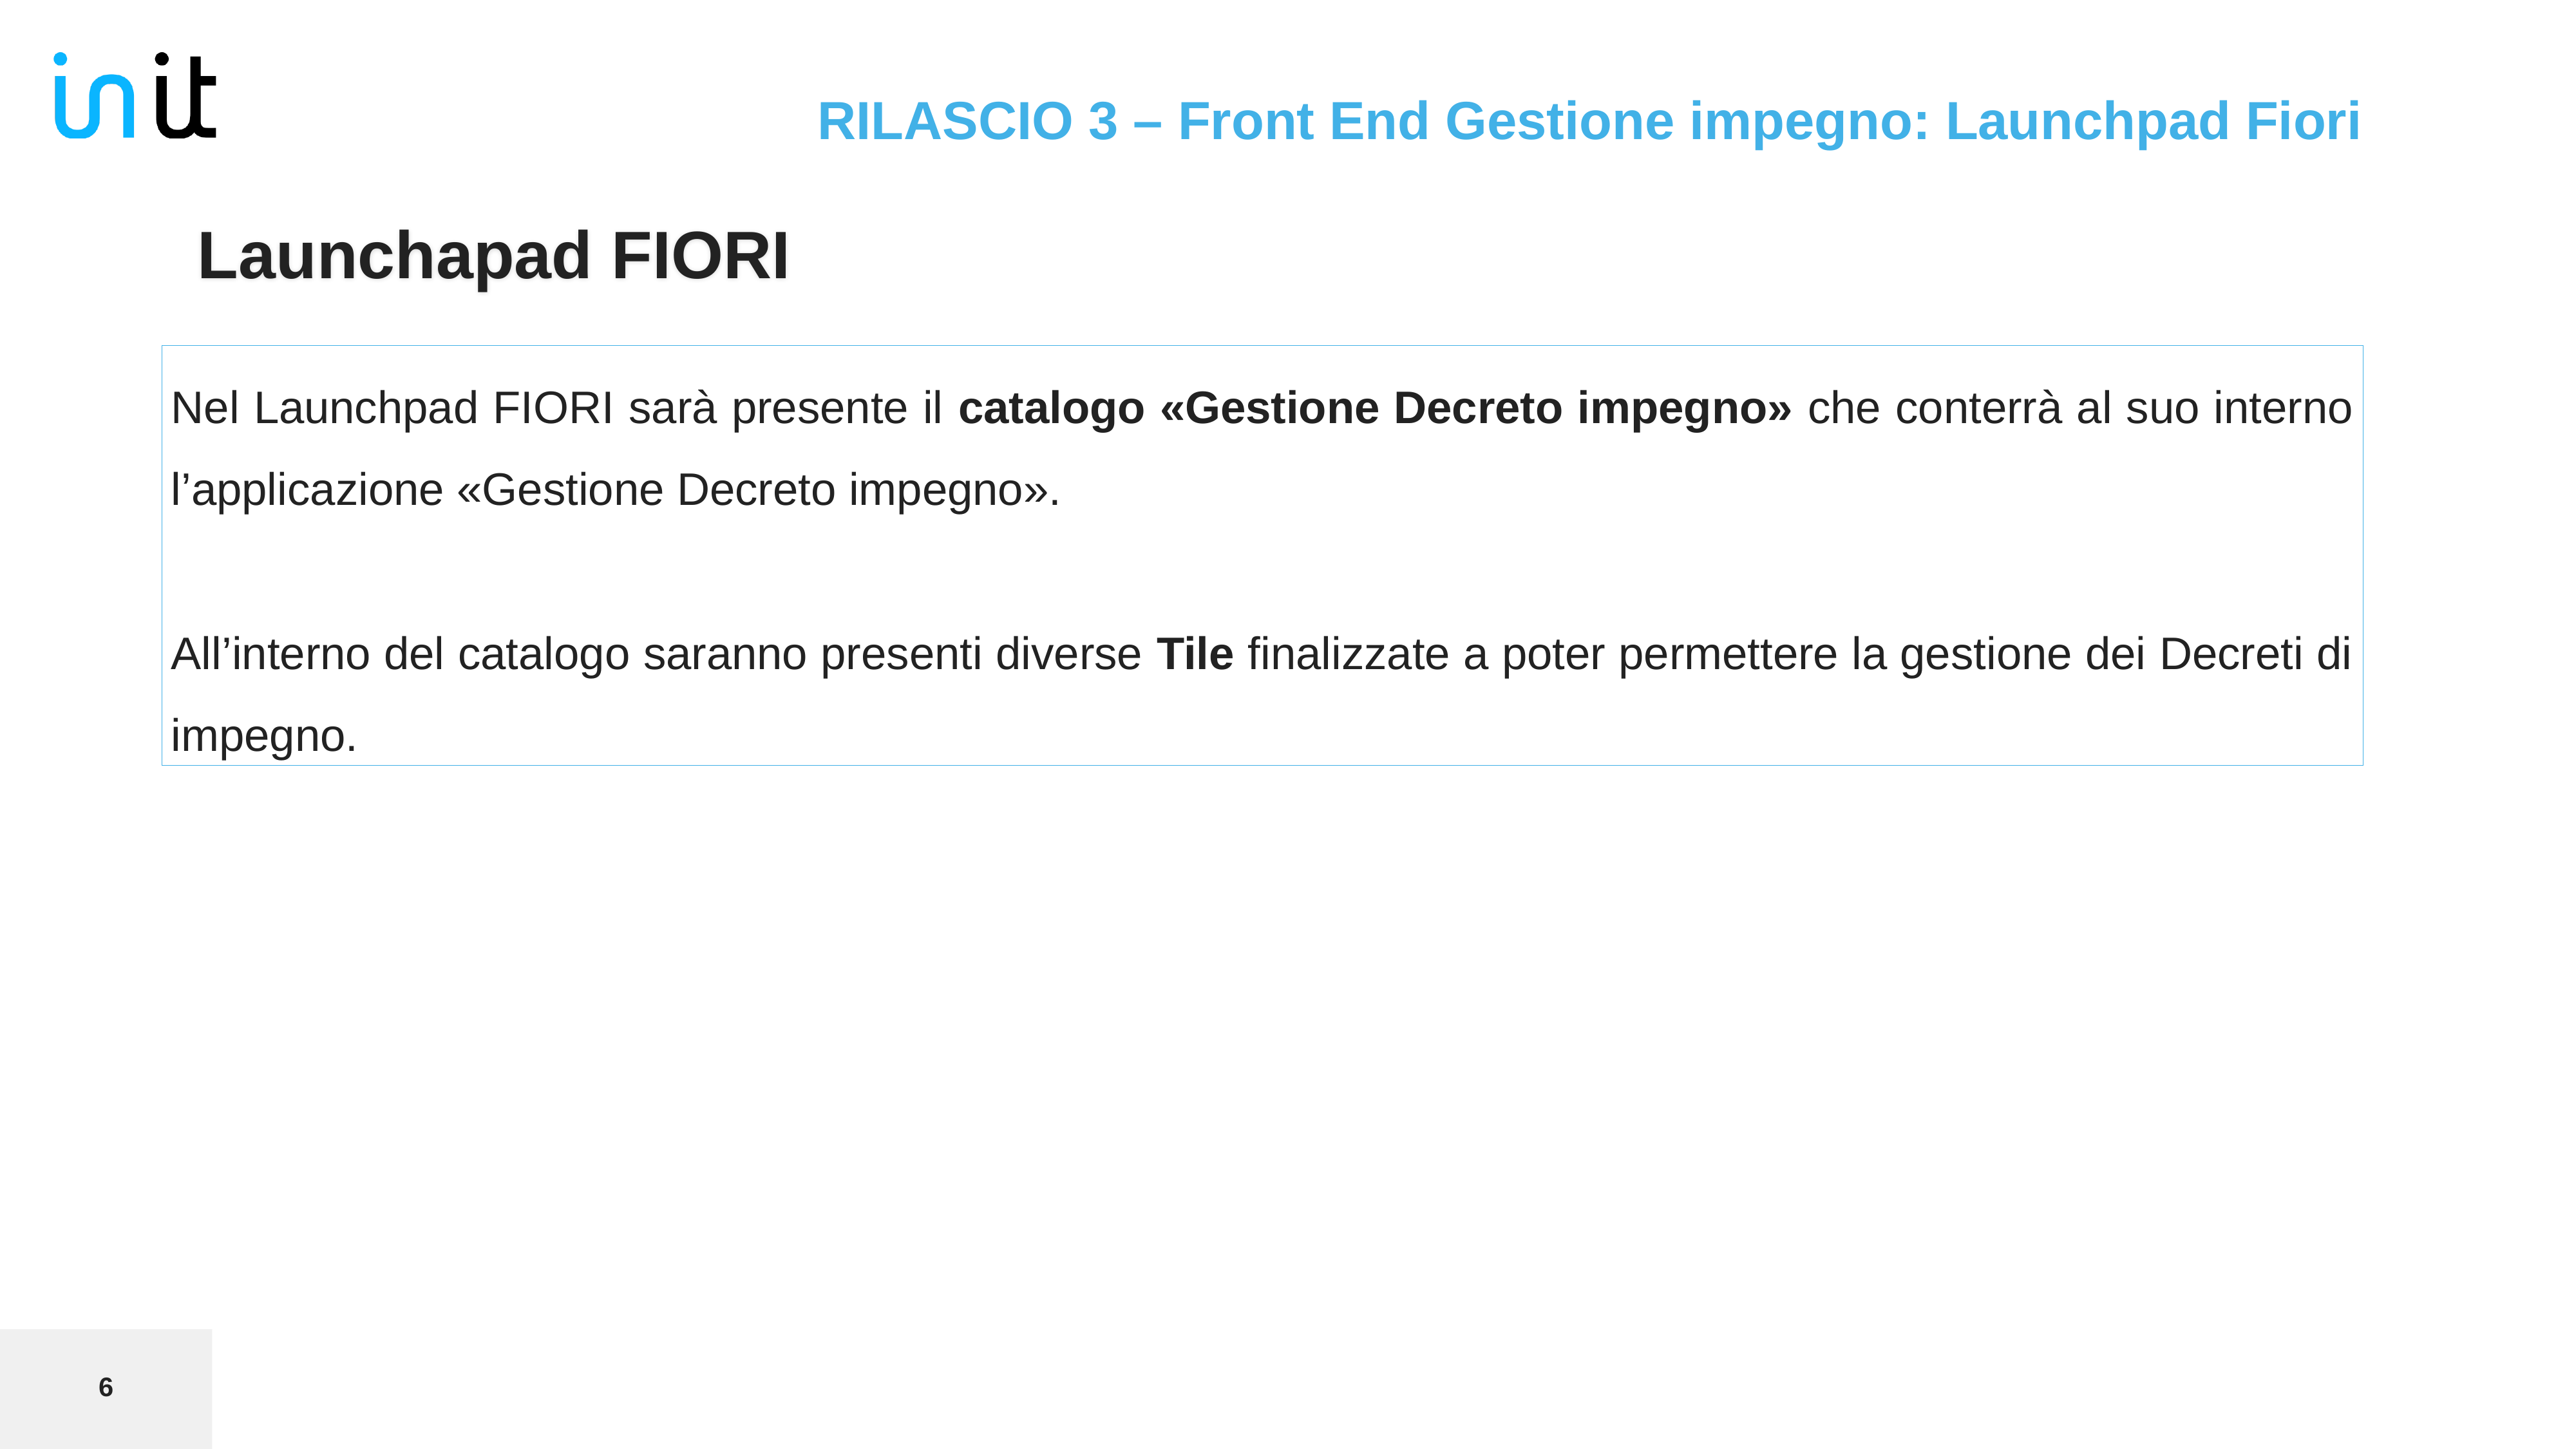

RILASCIO 3 – Front End Gestione impegno: Launchpad Fiori
Launchapad FIORI
Nel Launchpad FIORI sarà presente il catalogo «Gestione Decreto impegno» che conterrà al suo interno l’applicazione «Gestione Decreto impegno».

All’interno del catalogo saranno presenti diverse Tile finalizzate a poter permettere la gestione dei Decreti di impegno.